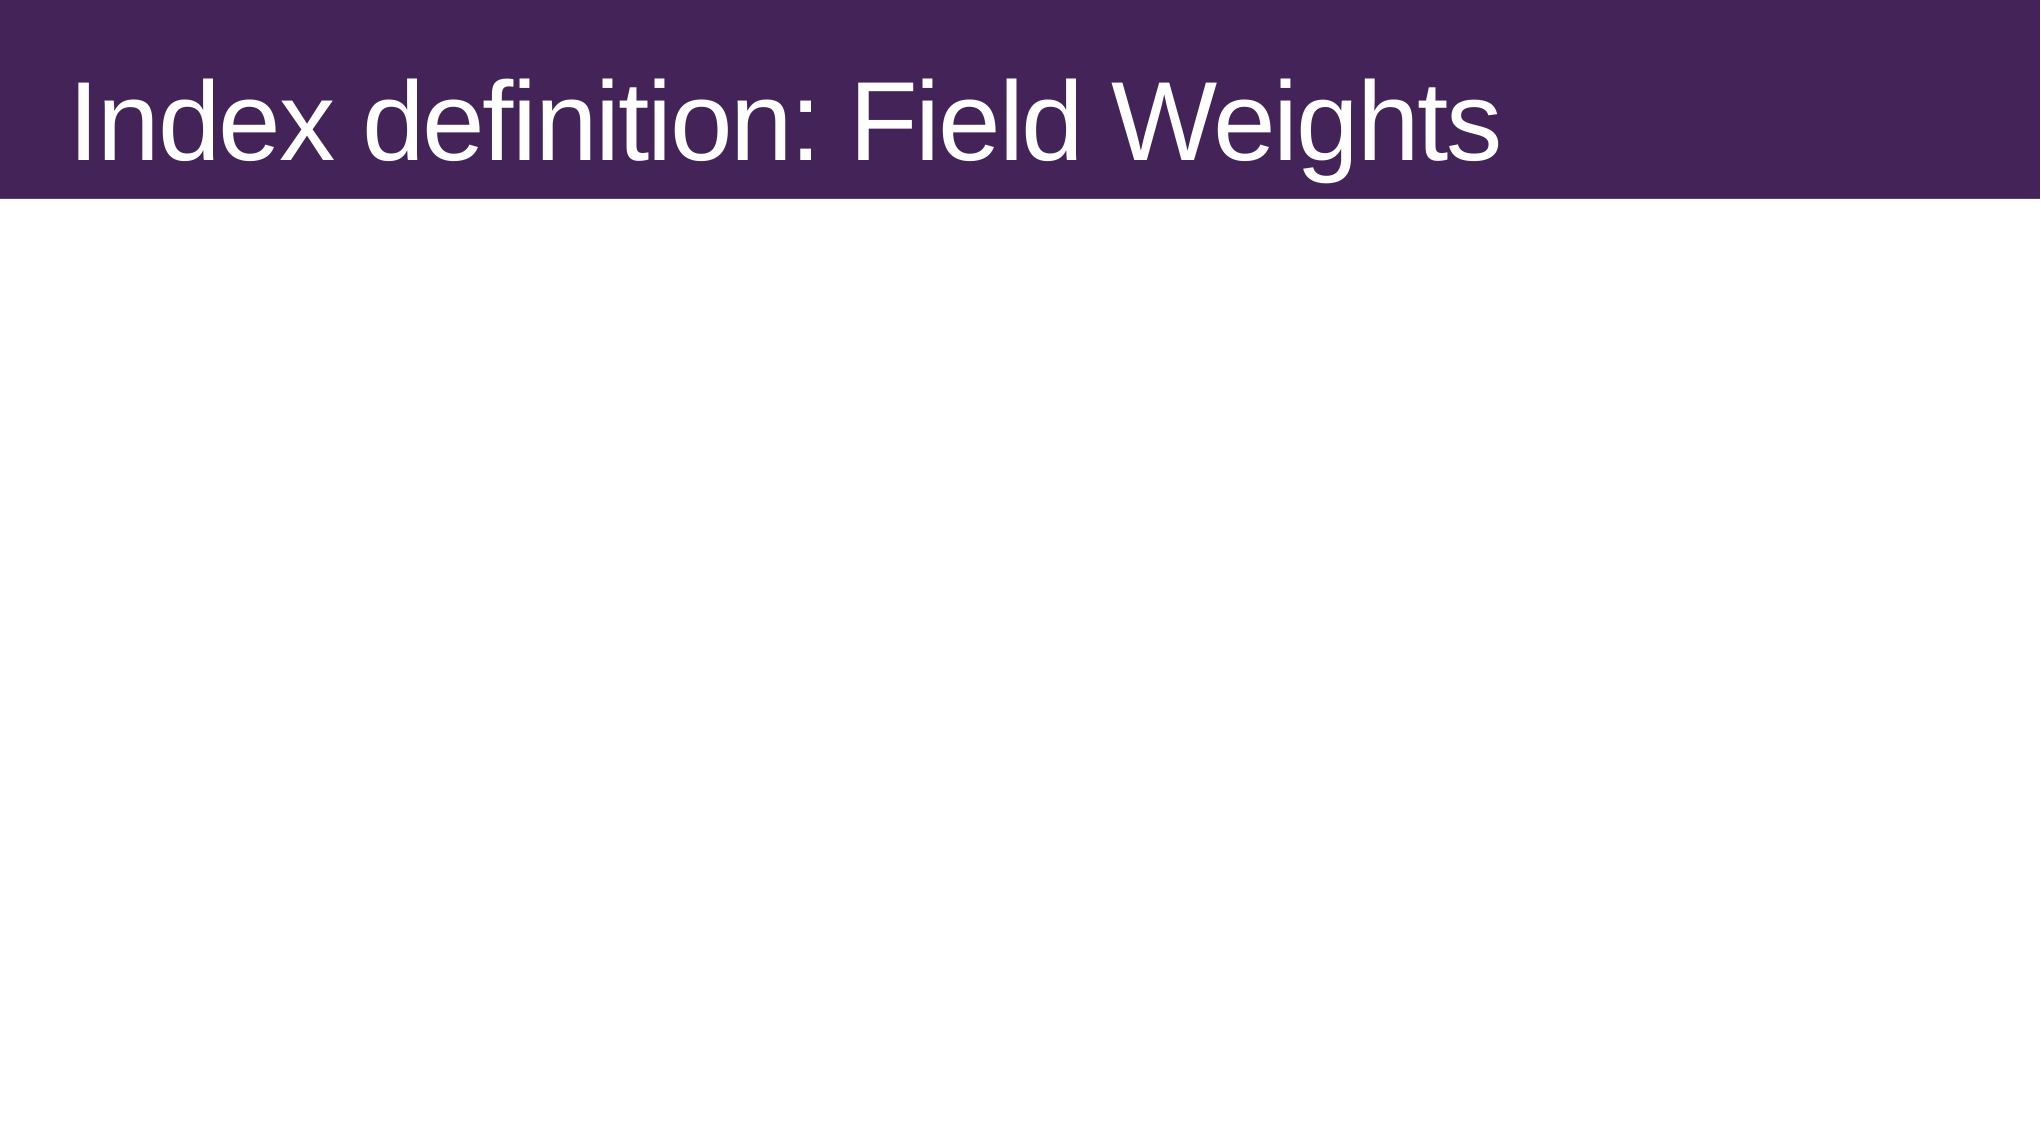

# Index definition: Field Weights

{
  "fields": [ … ], "corsOptions": { … },
  "scoringProfiles": [
    {
        "name": "myProfile",
        "text": {
            "weights": {
                "county": 2,
                “class”: 2
            }
        },
        "functions": [ … ]
    }
  ]
}